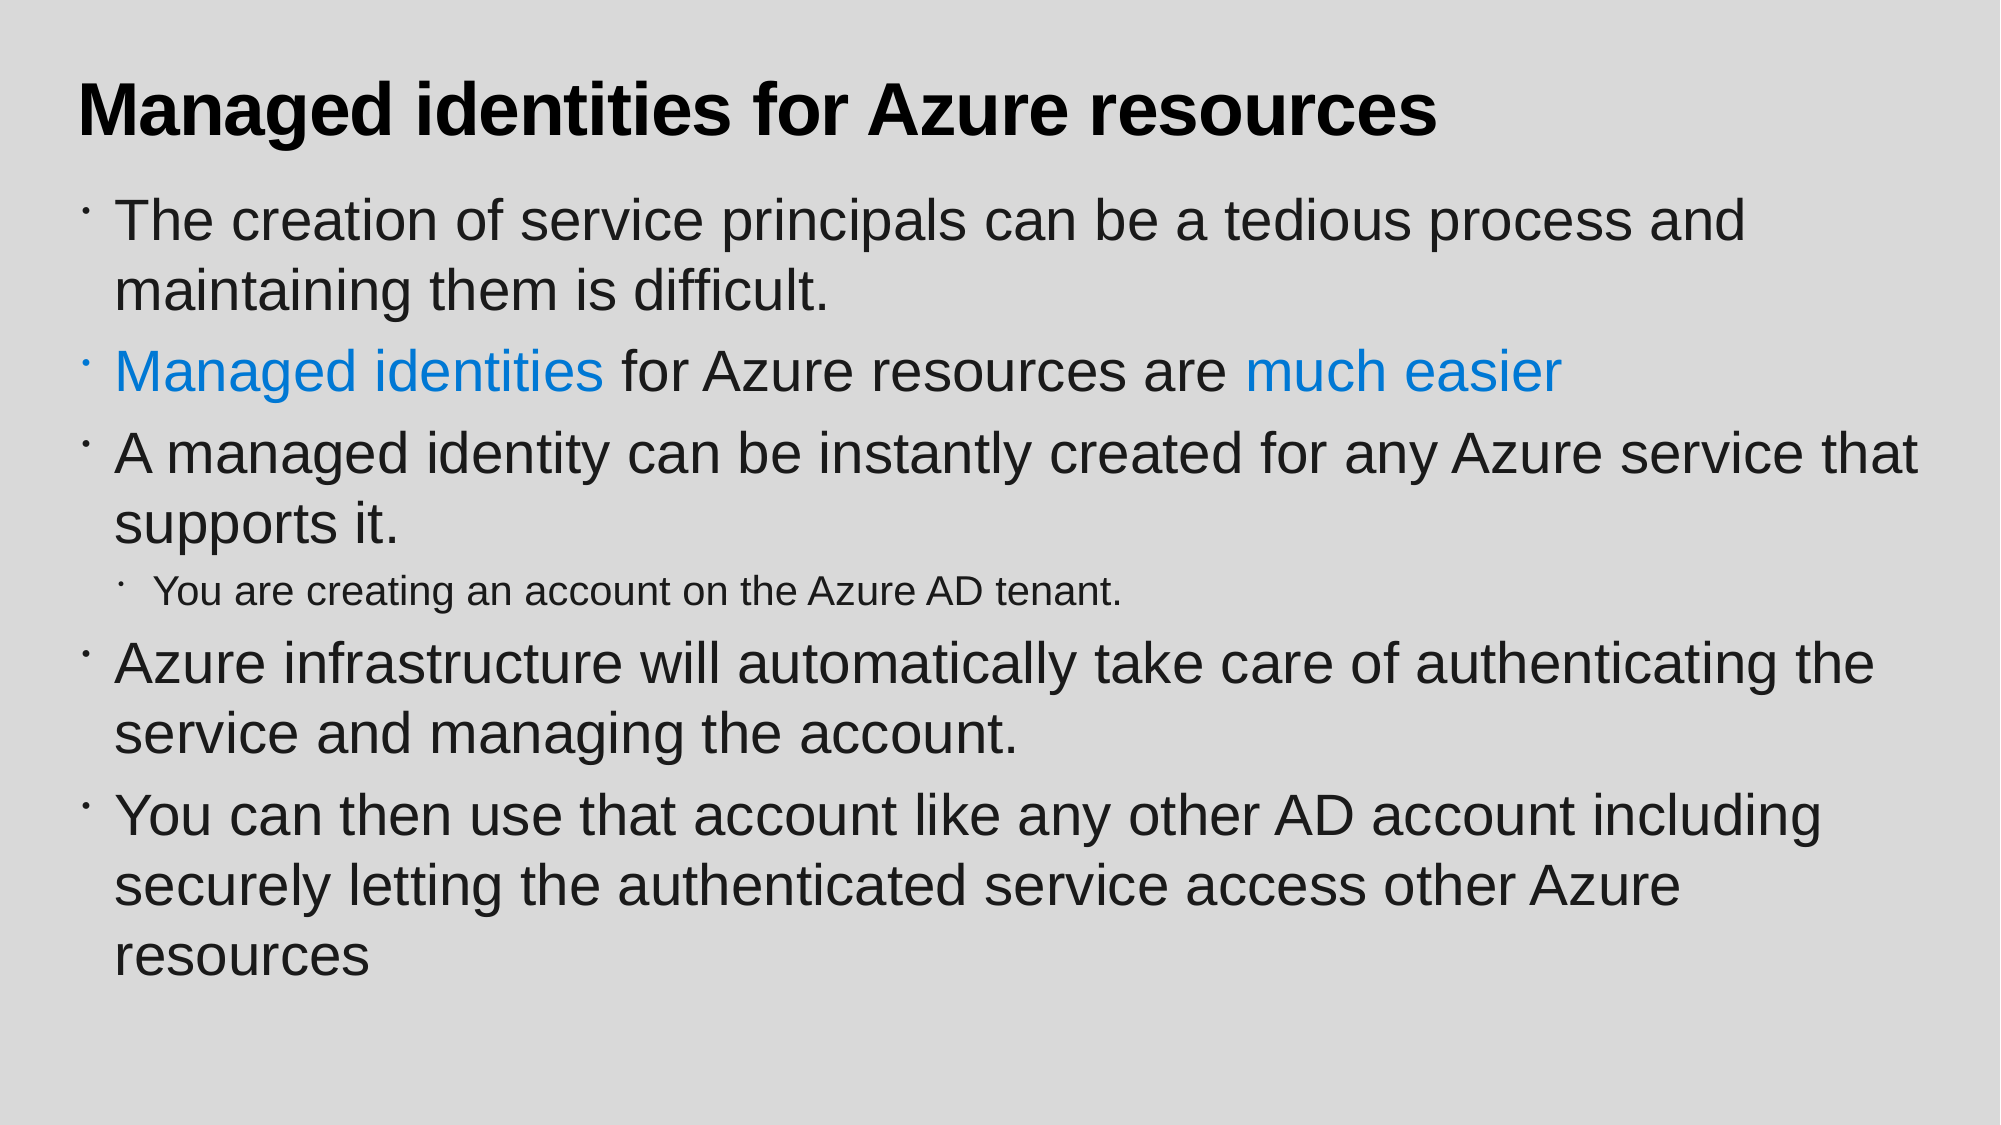

# Managed identities for Azure resources
The creation of service principals can be a tedious process and maintaining them is difficult.
Managed identities for Azure resources are much easier
A managed identity can be instantly created for any Azure service that supports it.
You are creating an account on the Azure AD tenant.
Azure infrastructure will automatically take care of authenticating the service and managing the account.
You can then use that account like any other AD account including securely letting the authenticated service access other Azure resources